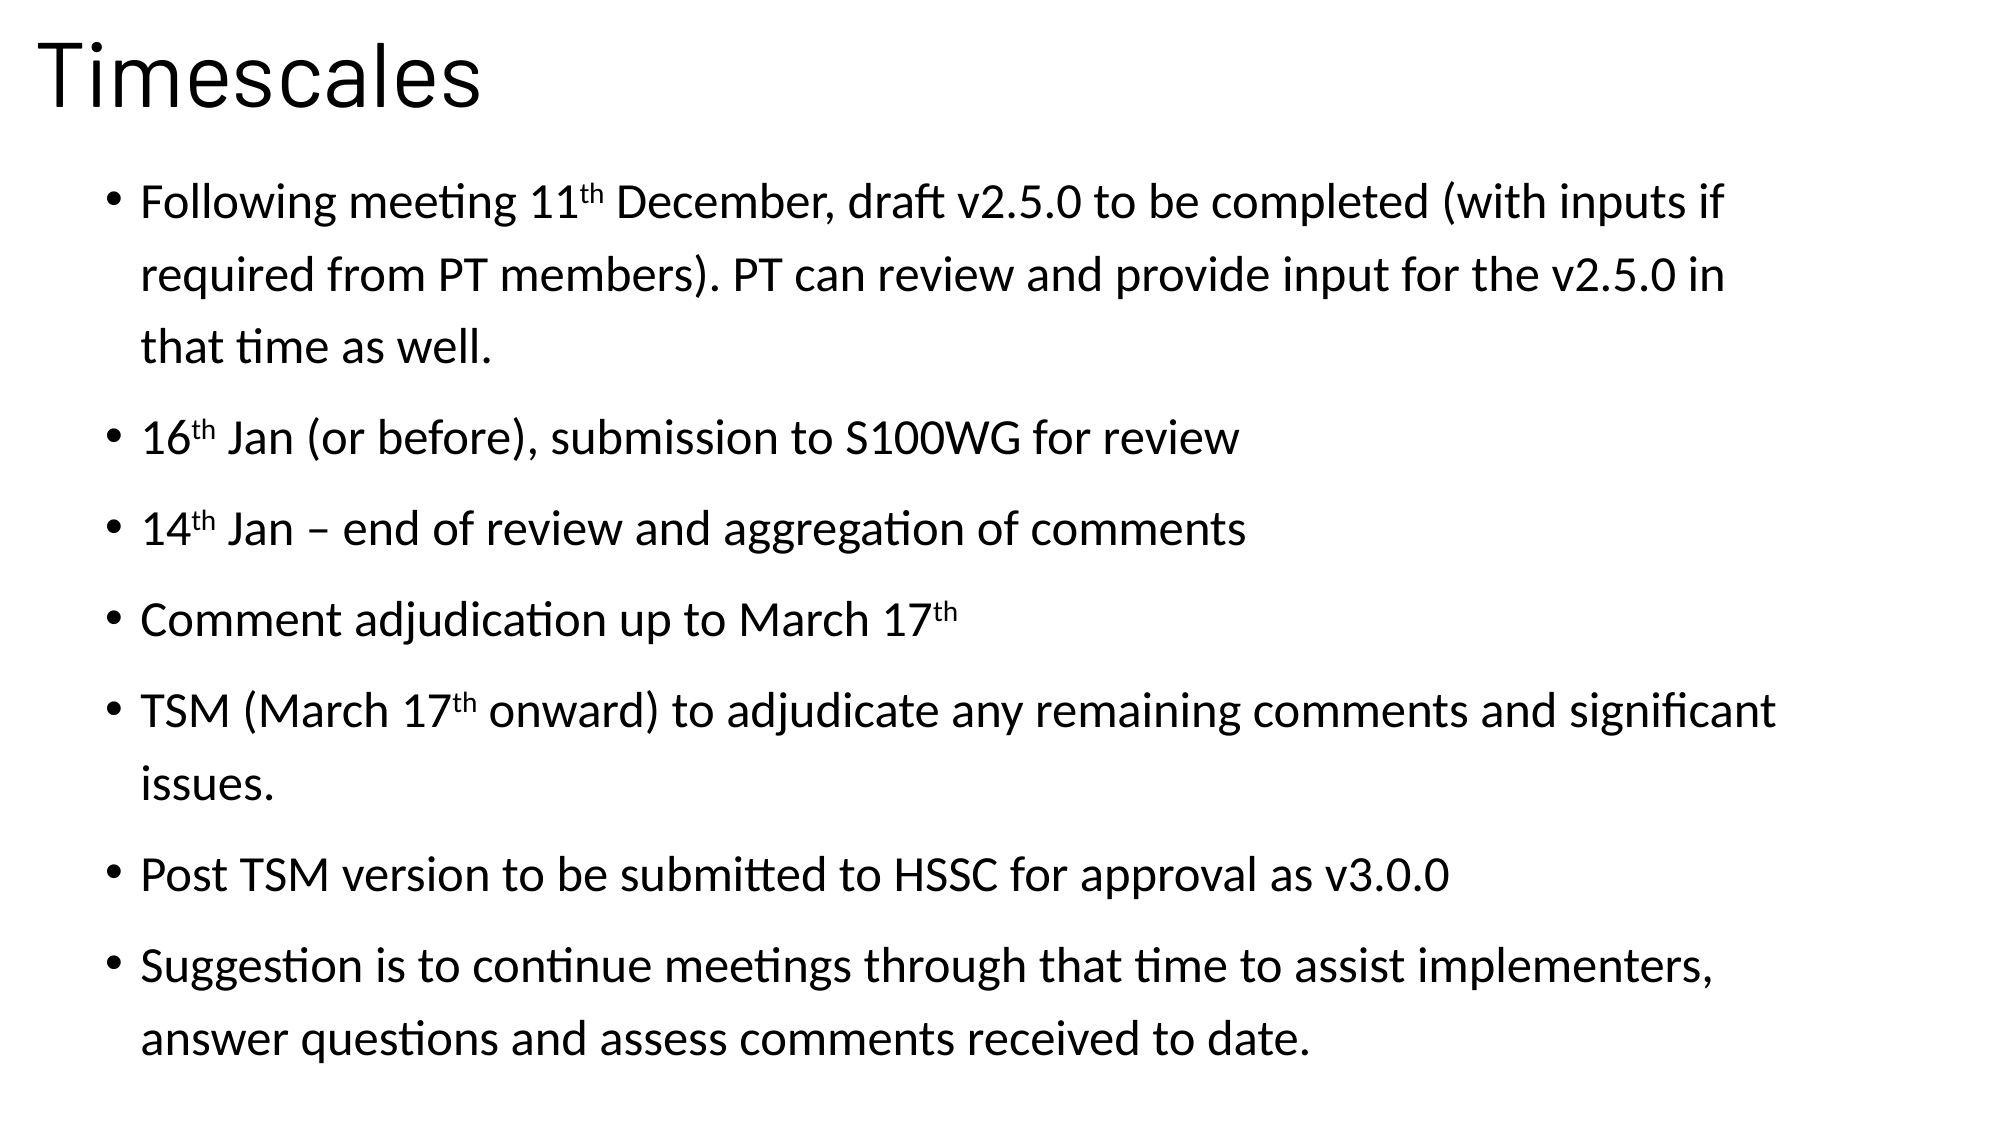

# Timescales
Following meeting 11th December, draft v2.5.0 to be completed (with inputs if required from PT members). PT can review and provide input for the v2.5.0 in that time as well.
16th Jan (or before), submission to S100WG for review
14th Jan – end of review and aggregation of comments
Comment adjudication up to March 17th
TSM (March 17th onward) to adjudicate any remaining comments and significant issues.
Post TSM version to be submitted to HSSC for approval as v3.0.0
Suggestion is to continue meetings through that time to assist implementers, answer questions and assess comments received to date.